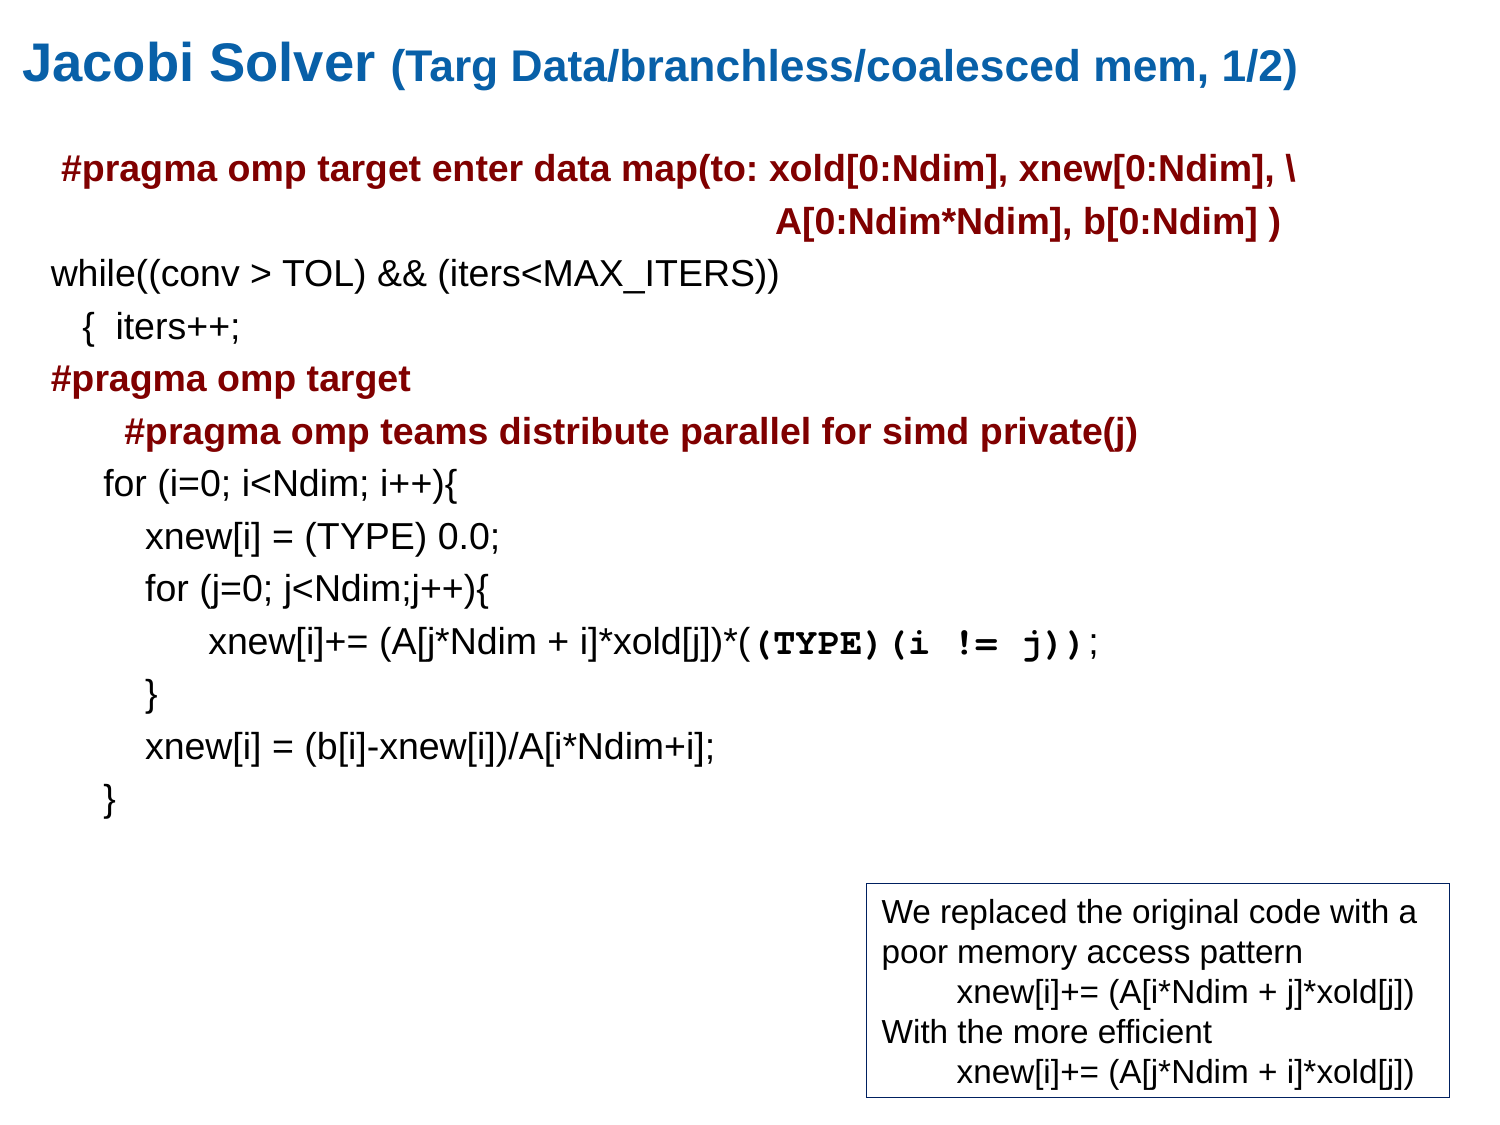

# Jacobi Solver (Targ Data/branchless/coalesced mem, 1/2)
 #pragma omp target enter data map(to: xold[0:Ndim], xnew[0:Ndim], \
                                                                     A[0:Ndim*Ndim], b[0:Ndim] )
while((conv > TOL) && (iters<MAX_ITERS))
   {  iters++;
#pragma omp target
       #pragma omp teams distribute parallel for simd private(j)
     for (i=0; i<Ndim; i++){
         xnew[i] = (TYPE) 0.0;
         for (j=0; j<Ndim;j++){
               xnew[i]+= (A[j*Ndim + i]*xold[j])*((TYPE)(i != j));
         }
         xnew[i] = (b[i]-xnew[i])/A[i*Ndim+i];
     }

We replaced the original code with a poor memory access pattern
xnew[i]+= (A[i*Ndim + j]*xold[j])
With the more efficient
xnew[i]+= (A[j*Ndim + i]*xold[j])